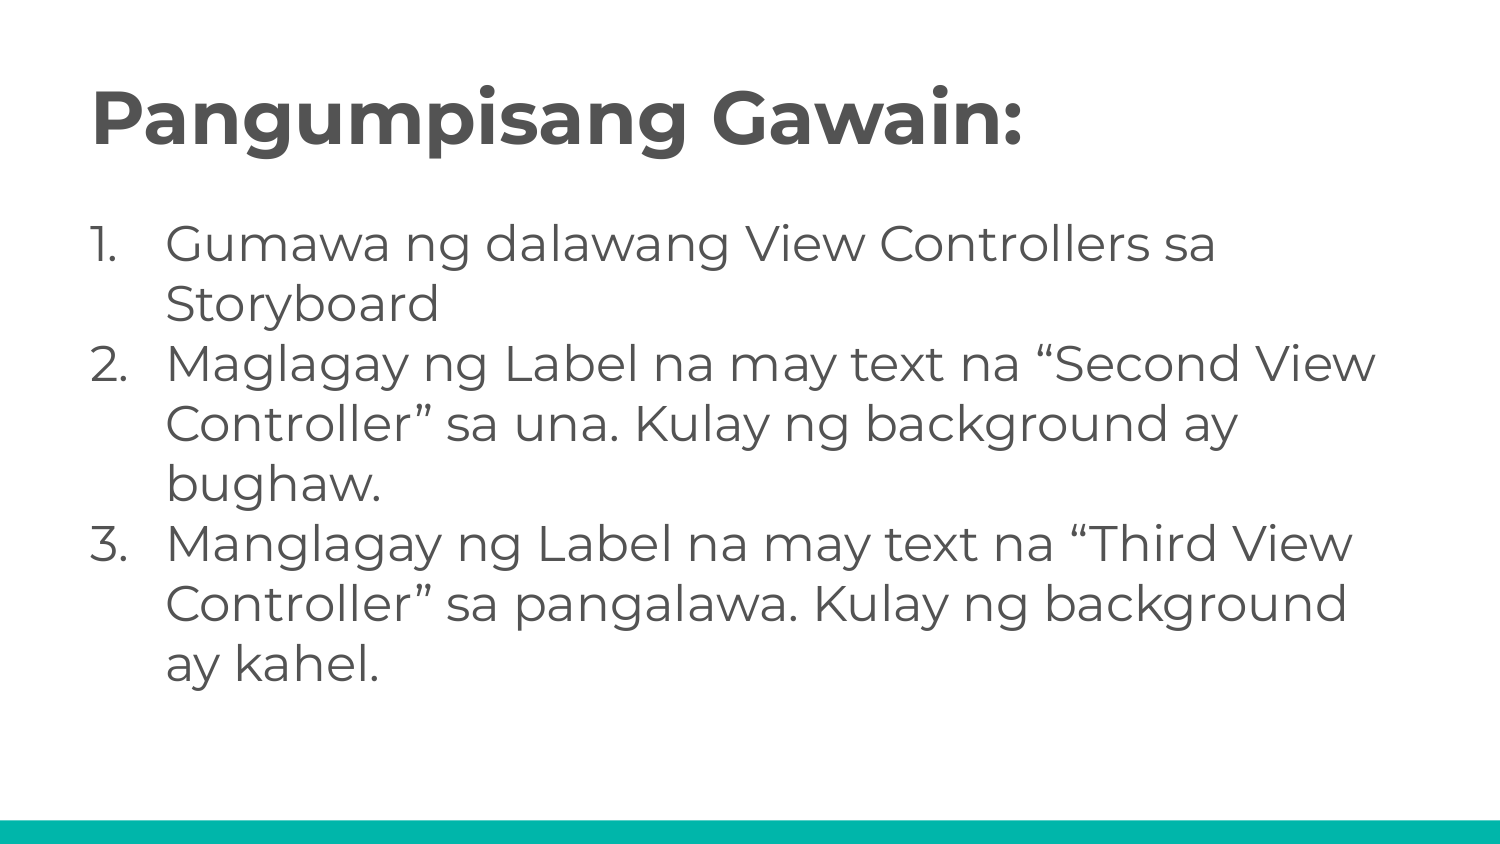

# Pangumpisang Gawain:
Gumawa ng dalawang View Controllers sa Storyboard
Maglagay ng Label na may text na “Second View Controller” sa una. Kulay ng background ay bughaw.
Manglagay ng Label na may text na “Third View Controller” sa pangalawa. Kulay ng background ay kahel.